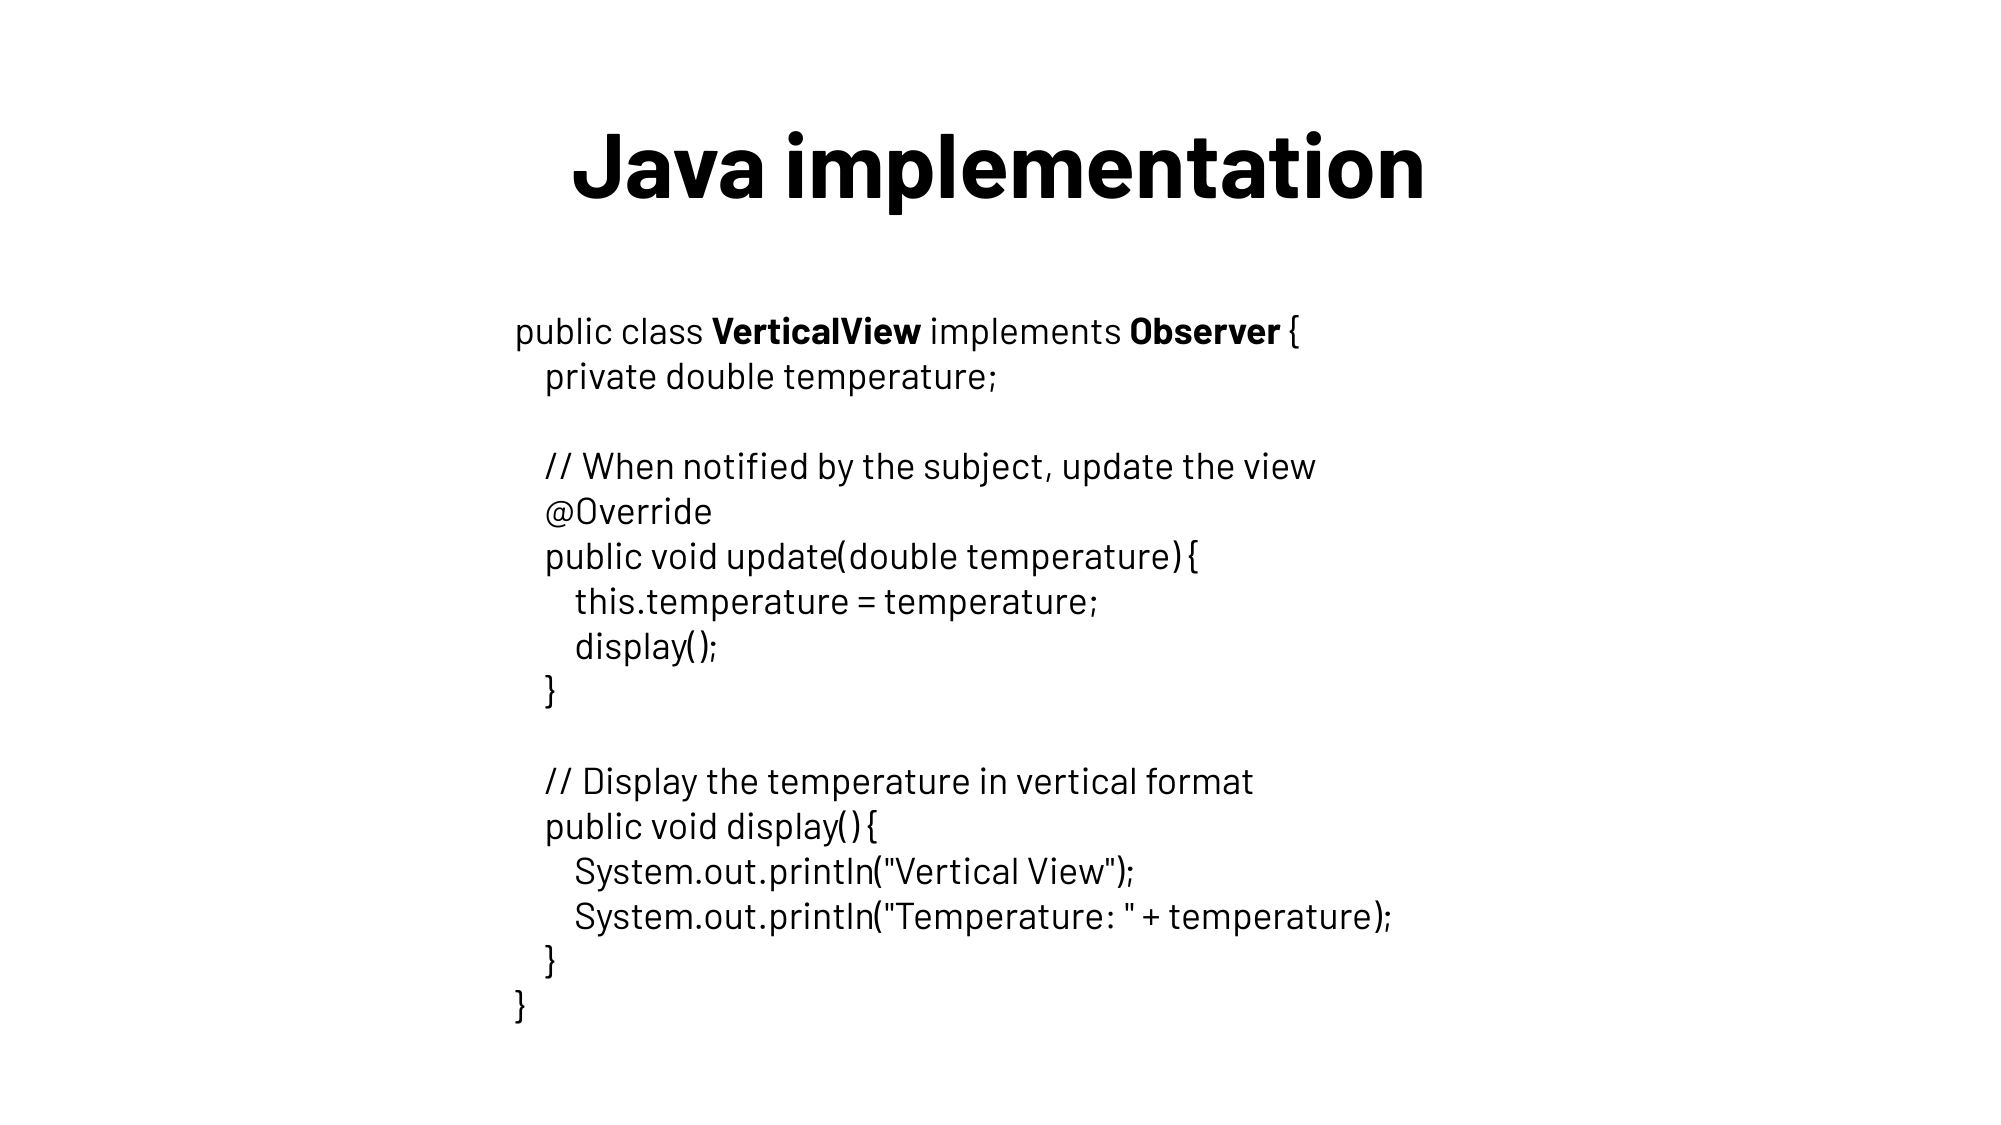

# Java implementation
public class VerticalView implements Observer {
    private double temperature;

    // When notified by the subject, update the view
    @Override
    public void update(double temperature) {
        this.temperature = temperature;
        display();
    }

    // Display the temperature in vertical format
    public void display() {
        System.out.println("Vertical View");
        System.out.println("Temperature: " + temperature);
    }
}